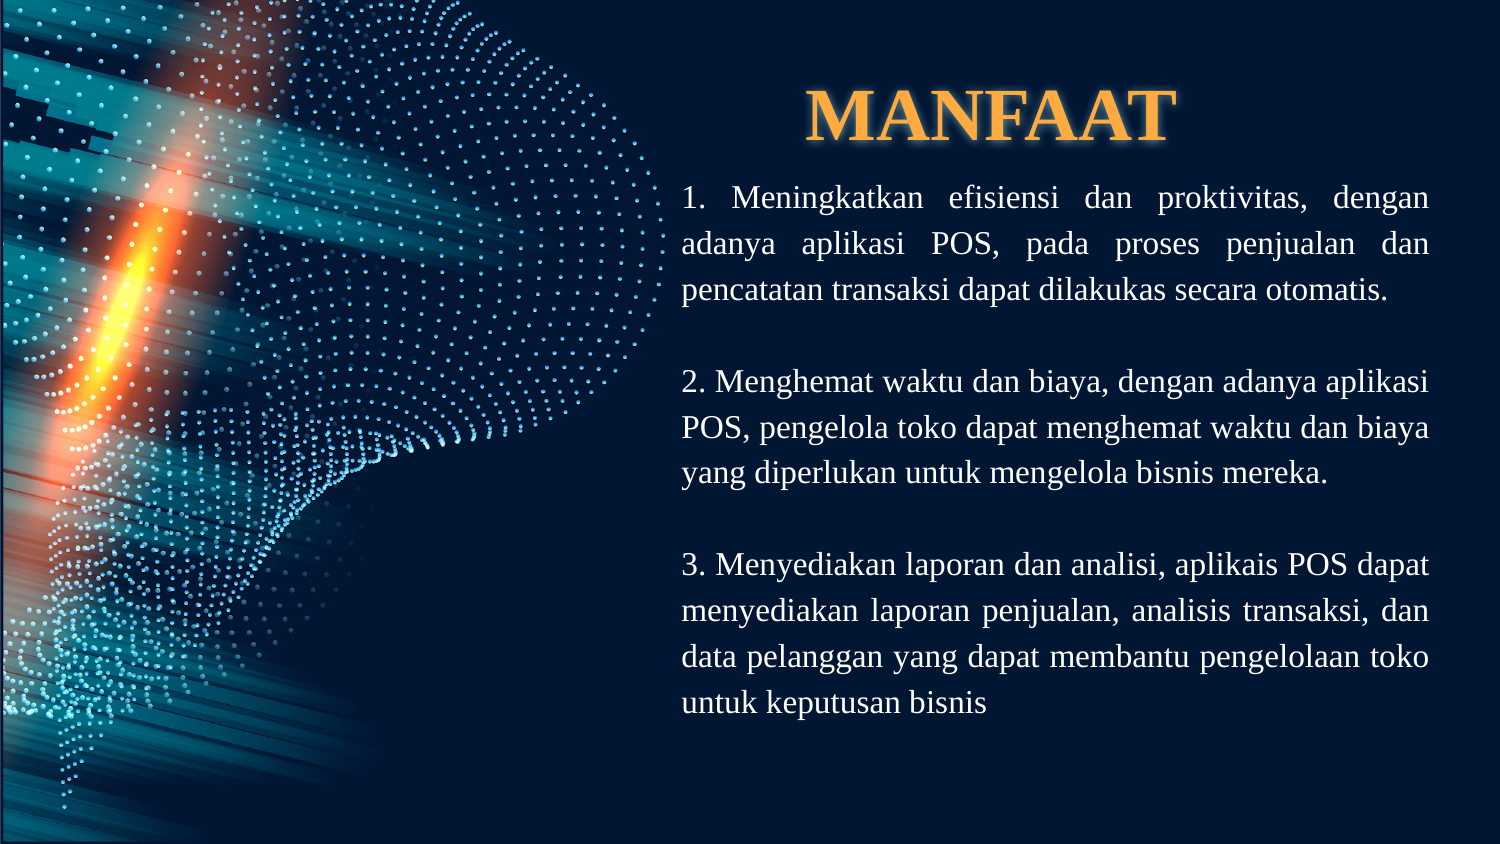

MANFAAT
1. Meningkatkan efisiensi dan proktivitas, dengan adanya aplikasi POS, pada proses penjualan dan pencatatan transaksi dapat dilakukas secara otomatis.

2. Menghemat waktu dan biaya, dengan adanya aplikasi POS, pengelola toko dapat menghemat waktu dan biaya yang diperlukan untuk mengelola bisnis mereka.

3. Menyediakan laporan dan analisi, aplikais POS dapat menyediakan laporan penjualan, analisis transaksi, dan data pelanggan yang dapat membantu pengelolaan toko untuk keputusan bisnis